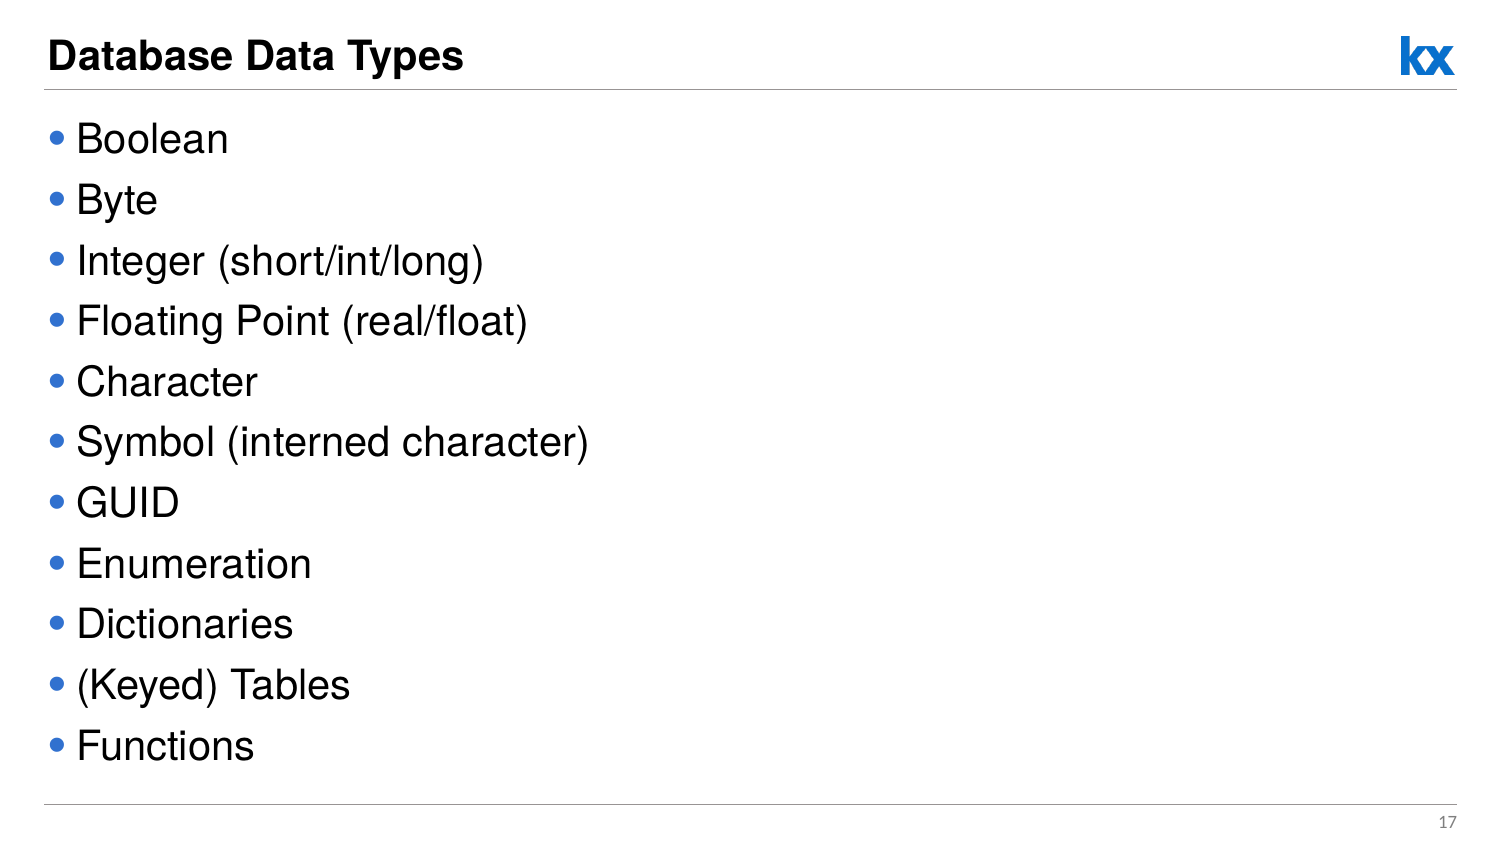

Database Data Types
Boolean
Byte
Integer (short/int/long)
Floating Point (real/float)
Character
Symbol (interned character)
GUID
Enumeration
Dictionaries
(Keyed) Tables
Functions